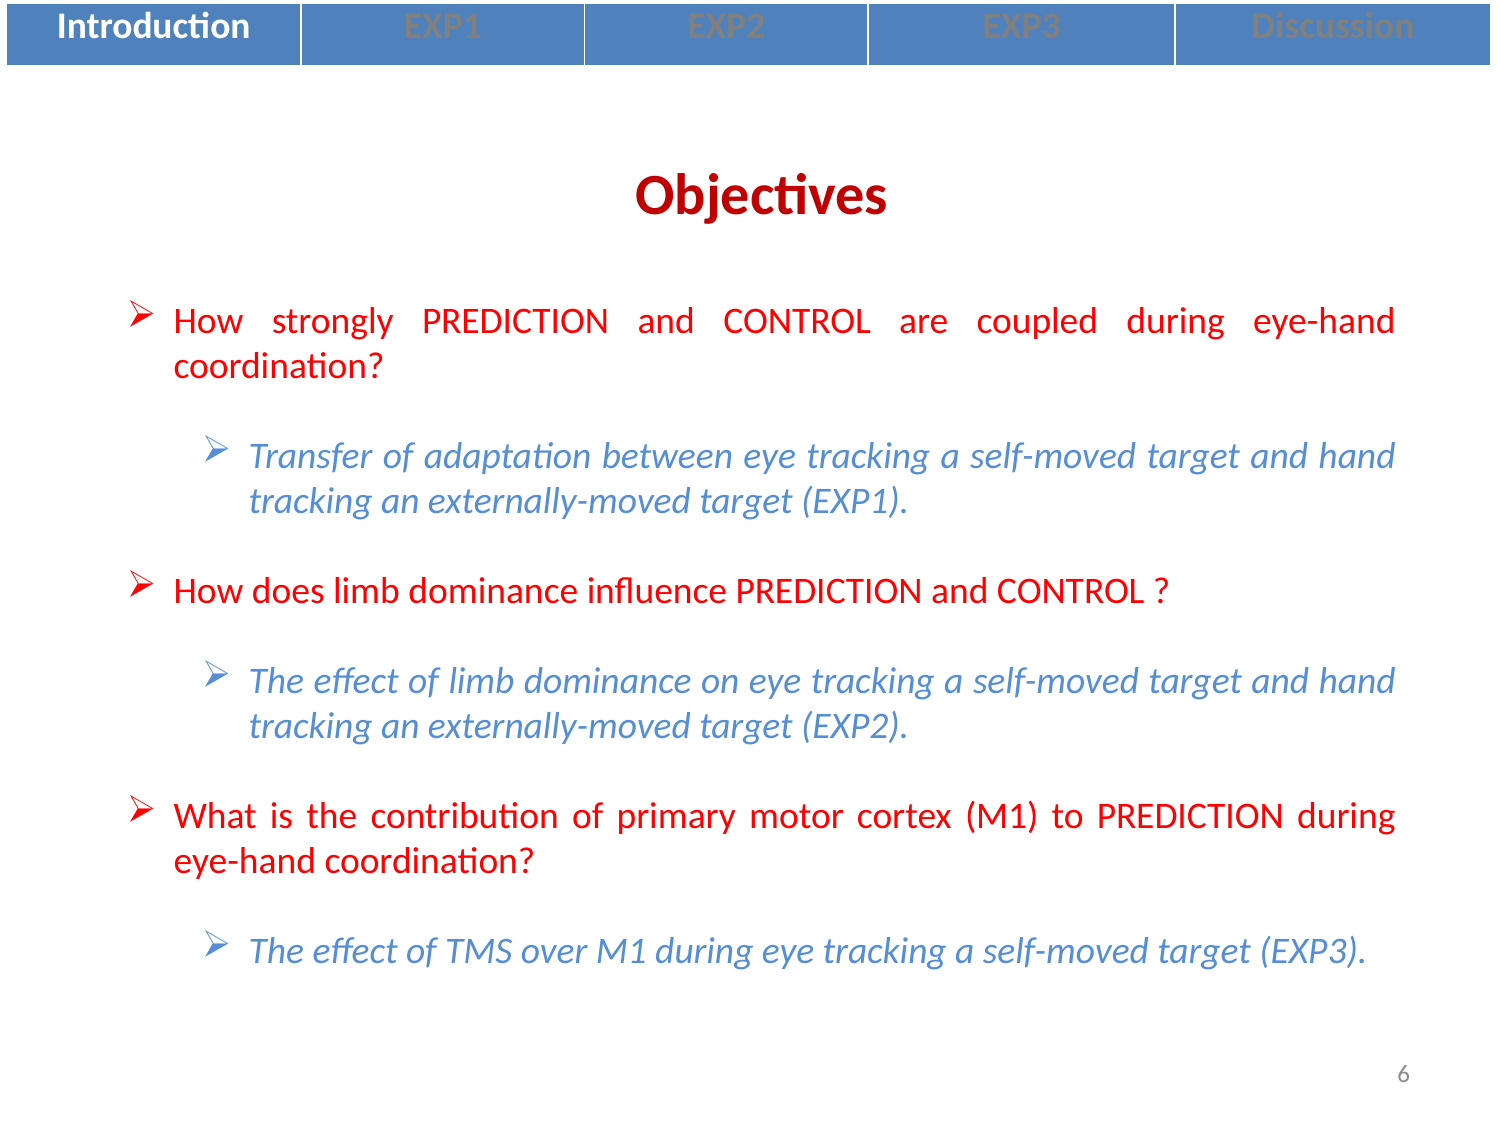

| Introduction | EXP1 | EXP2 | EXP3 | Discussion |
| --- | --- | --- | --- | --- |
Objectives

How strongly PREDICTION and CONTROL are coupled during eye-hand coordination?

Transfer of adaptation between eye tracking a self-moved target and hand tracking an externally-moved target (EXP1).

How does limb dominance influence PREDICTION and CONTROL ?

The effect of limb dominance on eye tracking a self-moved target and hand tracking an externally-moved target (EXP2).

What is the contribution of primary motor cortex (M1) to PREDICTION during eye-hand coordination?

The effect of TMS over M1 during eye tracking a self-moved target (EXP3).
6